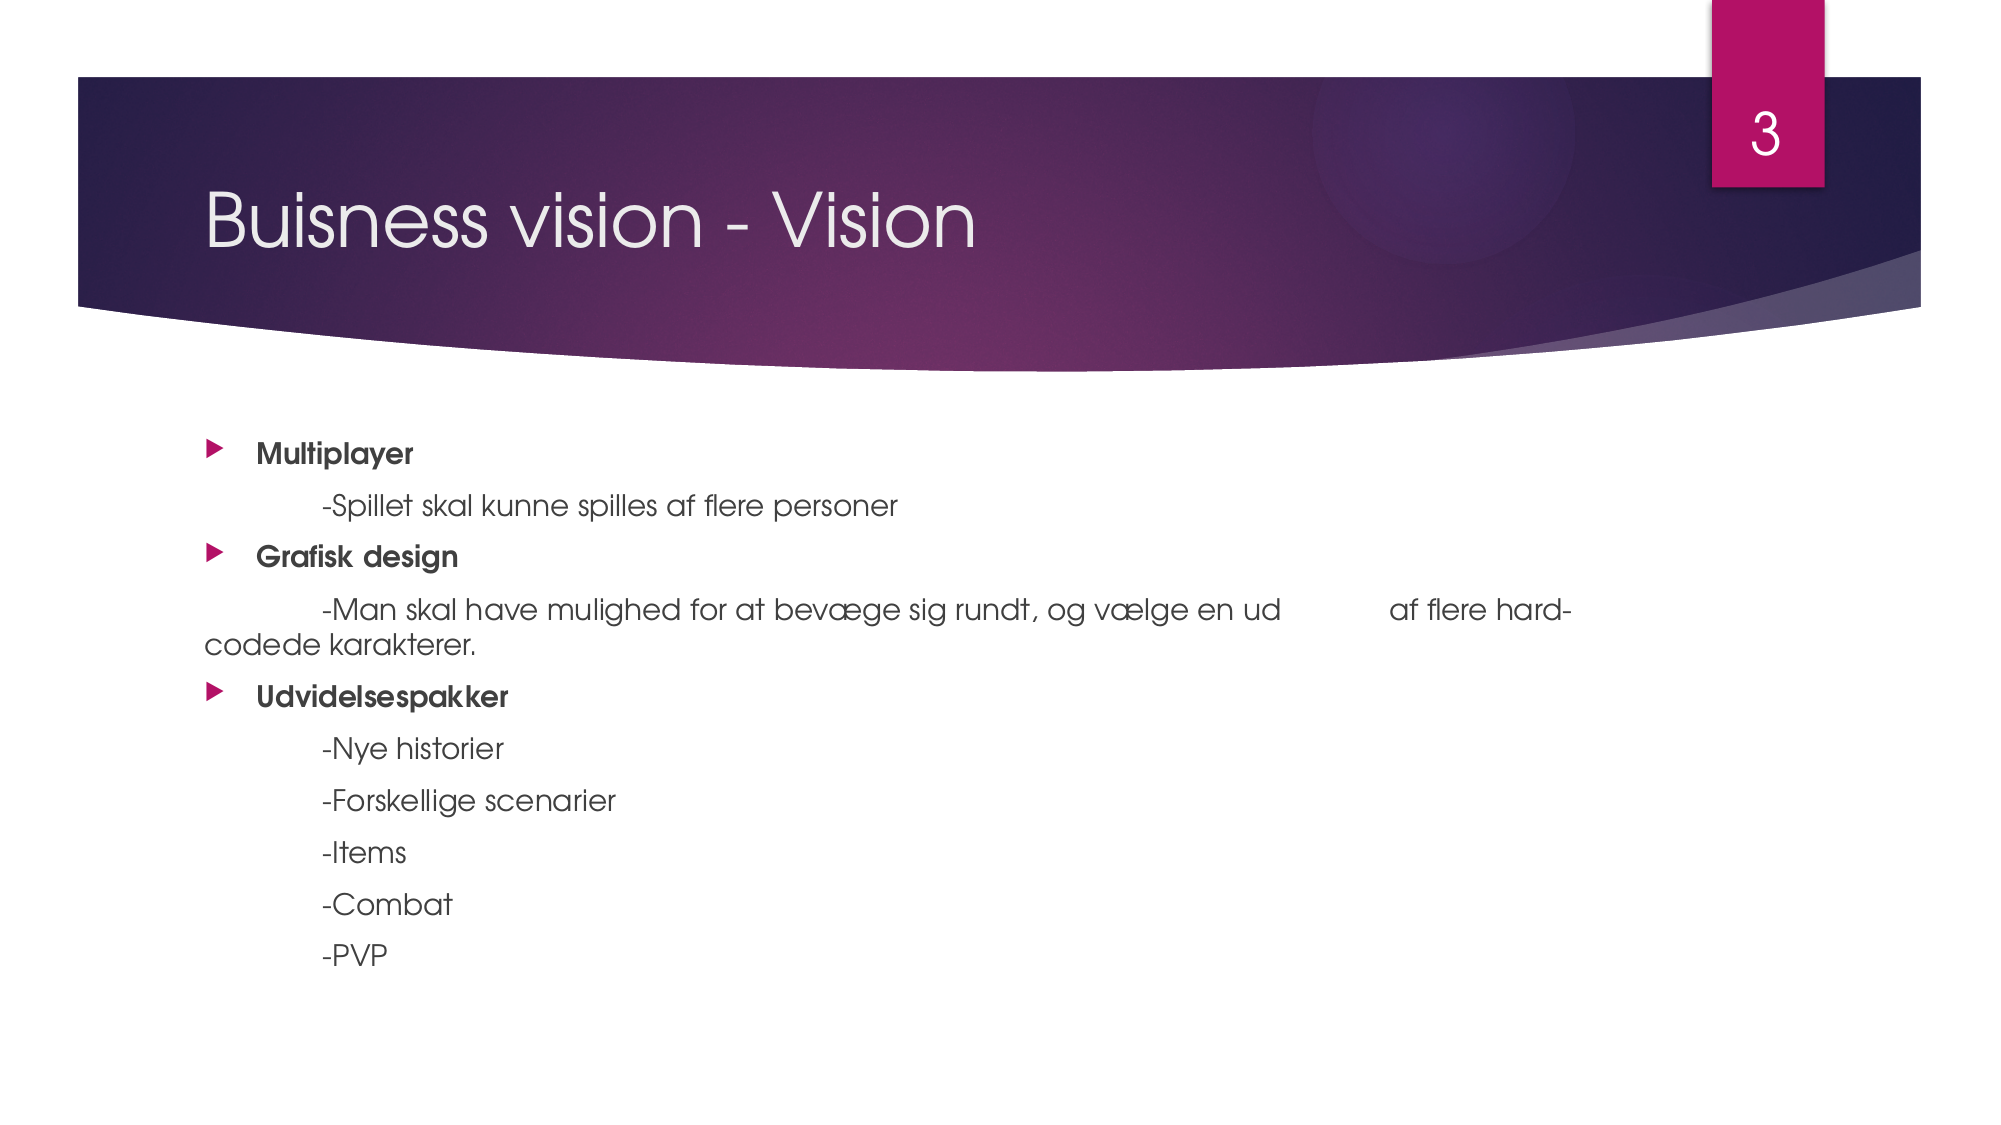

3
# Buisness vision - Vision
Multiplayer
	-Spillet skal kunne spilles af flere personer
Grafisk design
	-Man skal have mulighed for at bevæge sig rundt, og vælge en ud 	af flere hard-codede karakterer.
Udvidelsespakker
	-Nye historier
	-Forskellige scenarier
	-Items
	-Combat
	-PVP